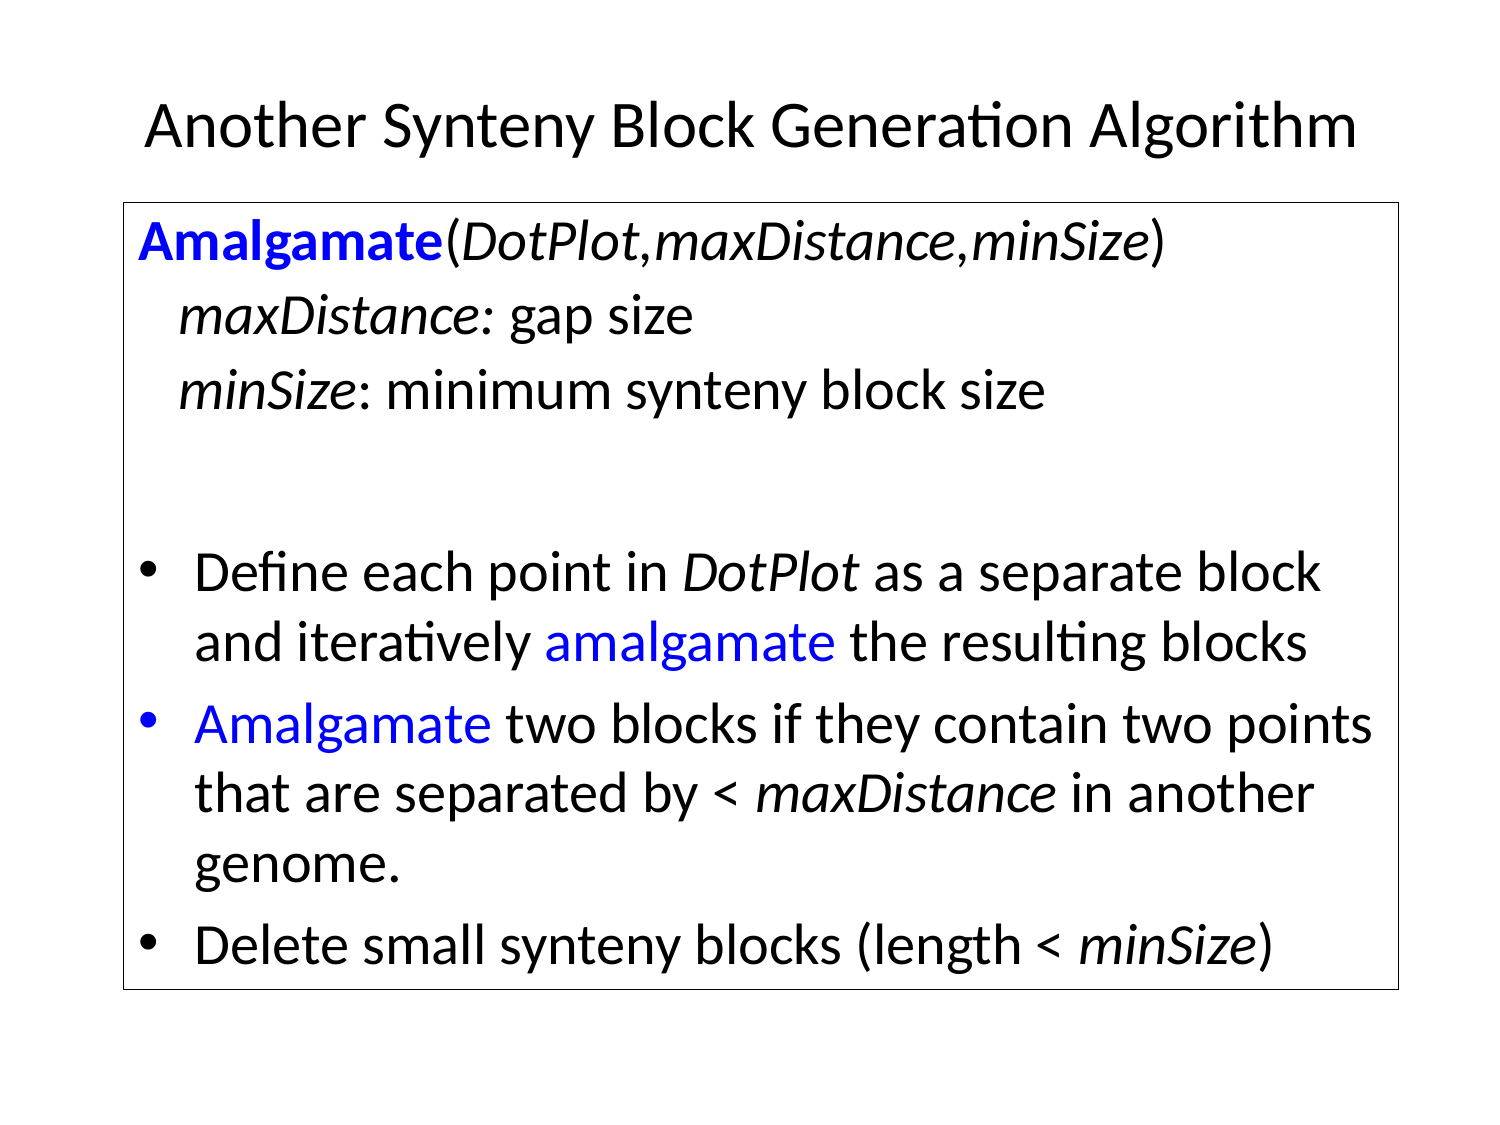

# Another Synteny Block Generation Algorithm
Amalgamate(DotPlot,maxDistance,minSize)
   maxDistance: gap size
   minSize: minimum synteny block size

Define each point in DotPlot as a separate block and iteratively amalgamate the resulting blocks
Amalgamate two blocks if they contain two points that are separated by < maxDistance in another genome.
Delete small synteny blocks (length < minSize)